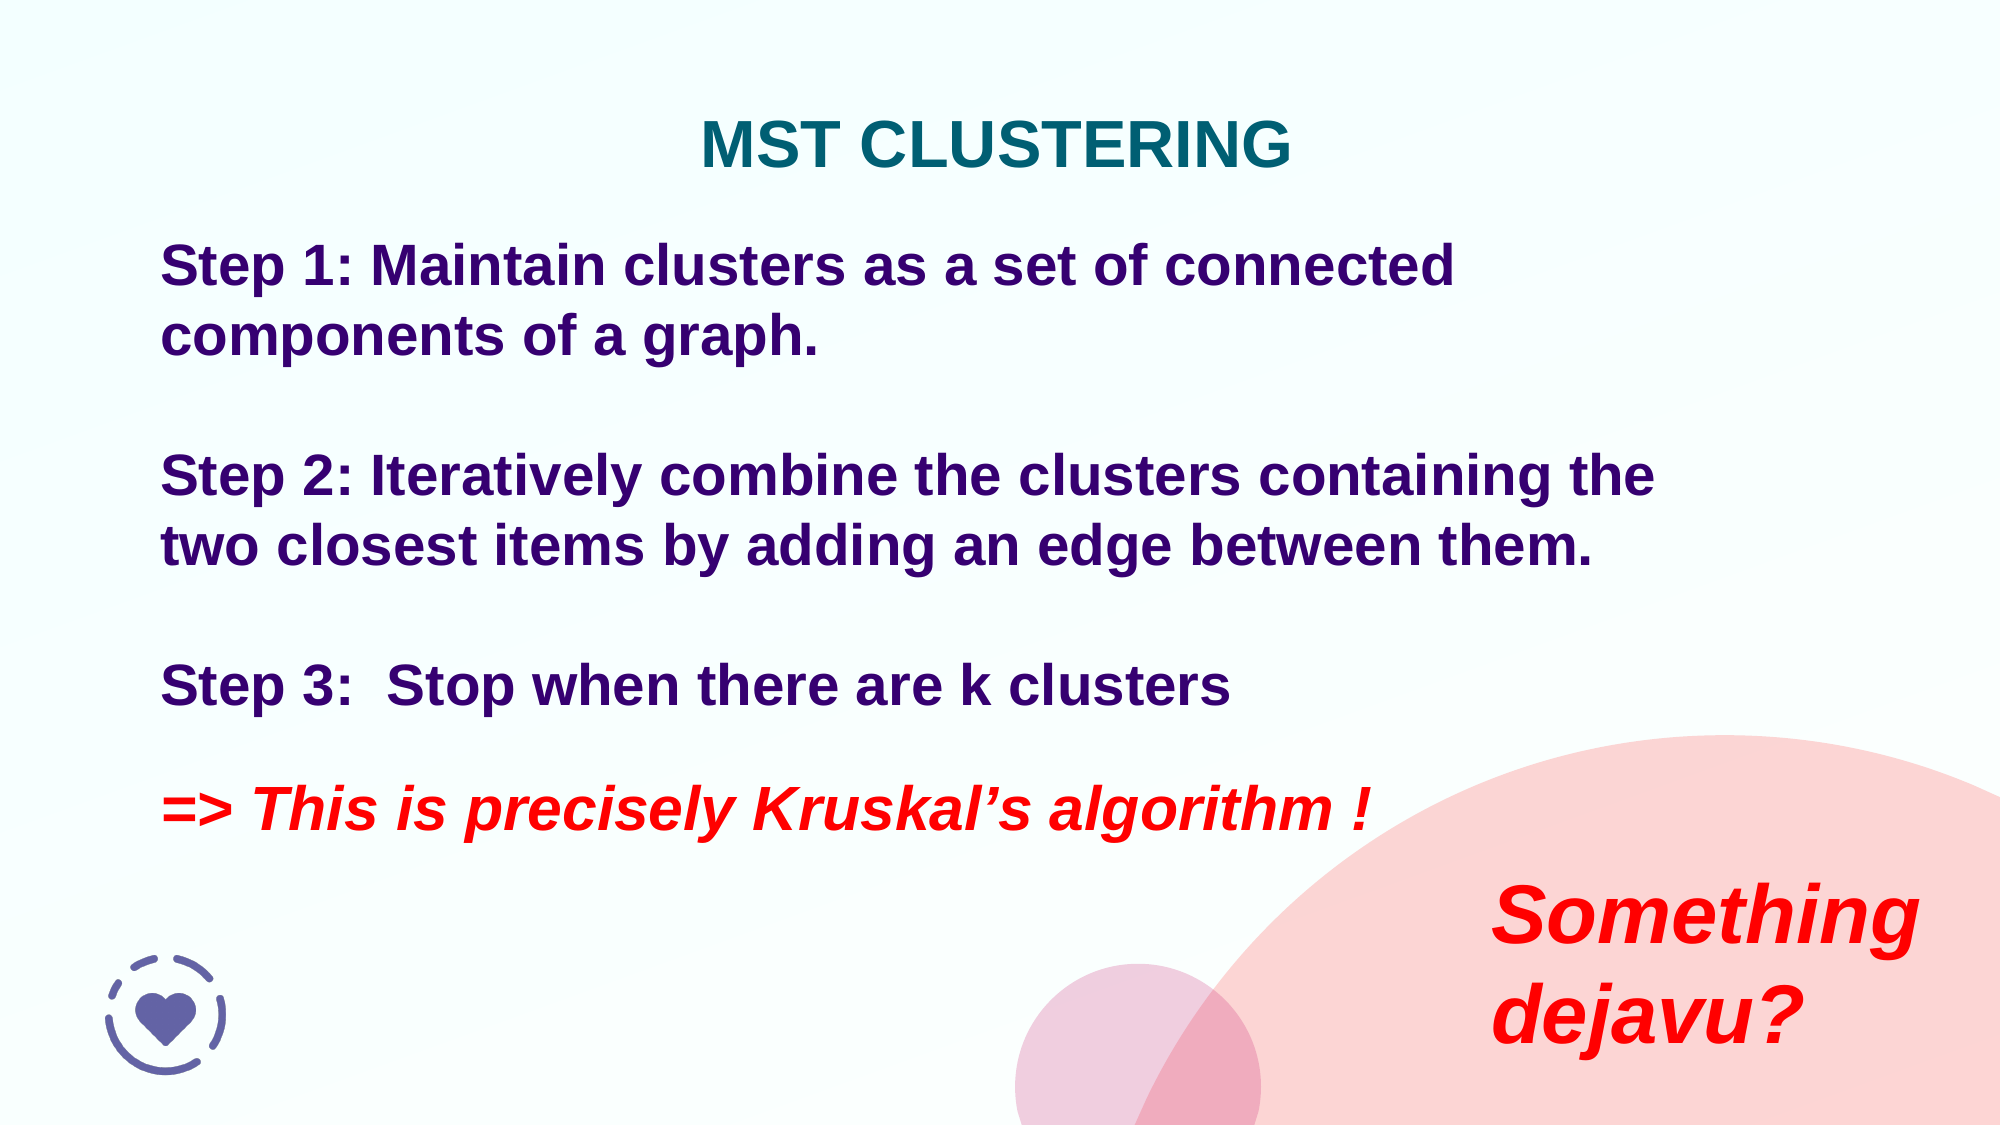

# MST CLUSTERING
Step 1: Maintain clusters as a set of connected components of a graph.

Step 2: Iteratively combine the clusters containing the two closest items by adding an edge between them.

Step 3:  Stop when there are k clusters

=> This is precisely Kruskal’s algorithm !
Something
dejavu?